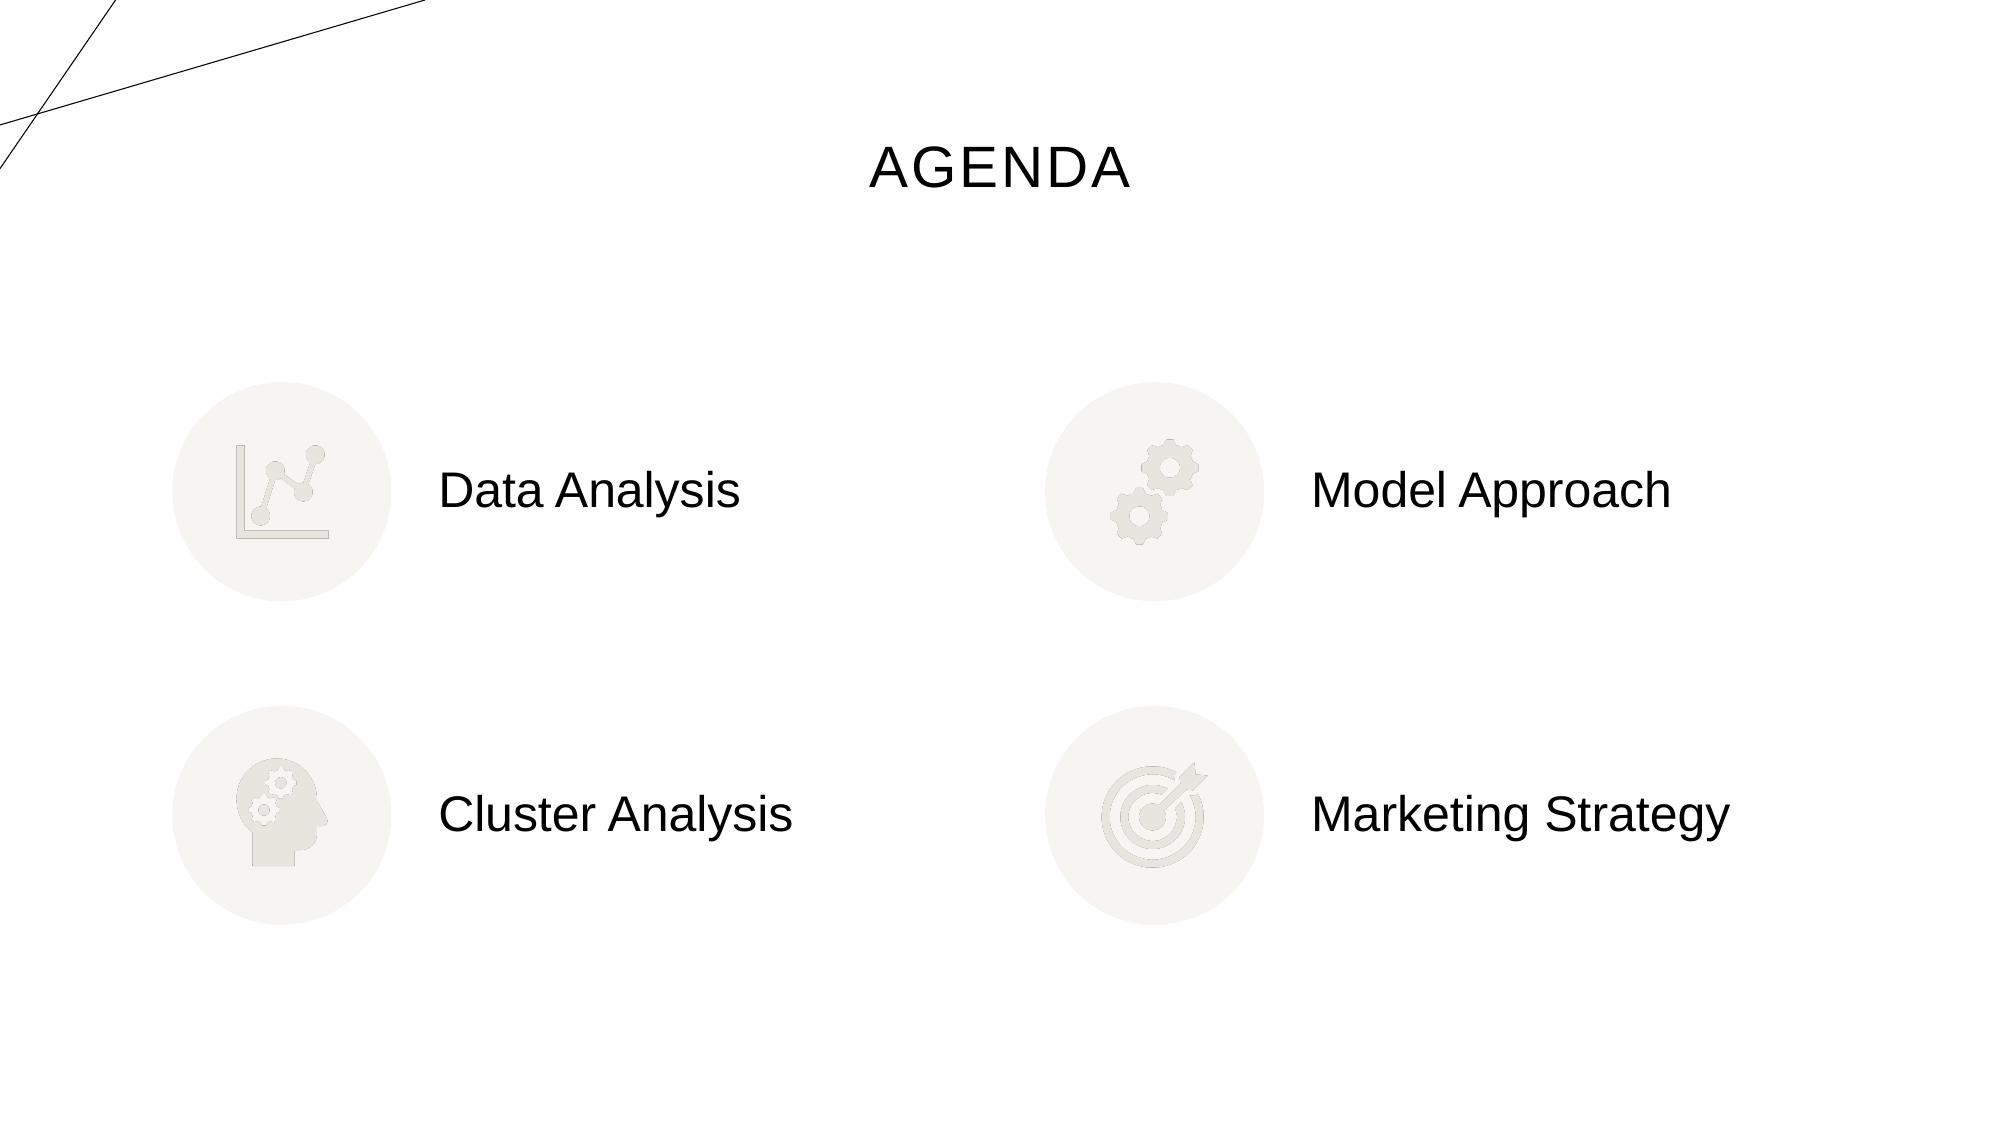

# Agenda
Data Analysis
Model Approach
Cluster Analysis
Marketing Strategy